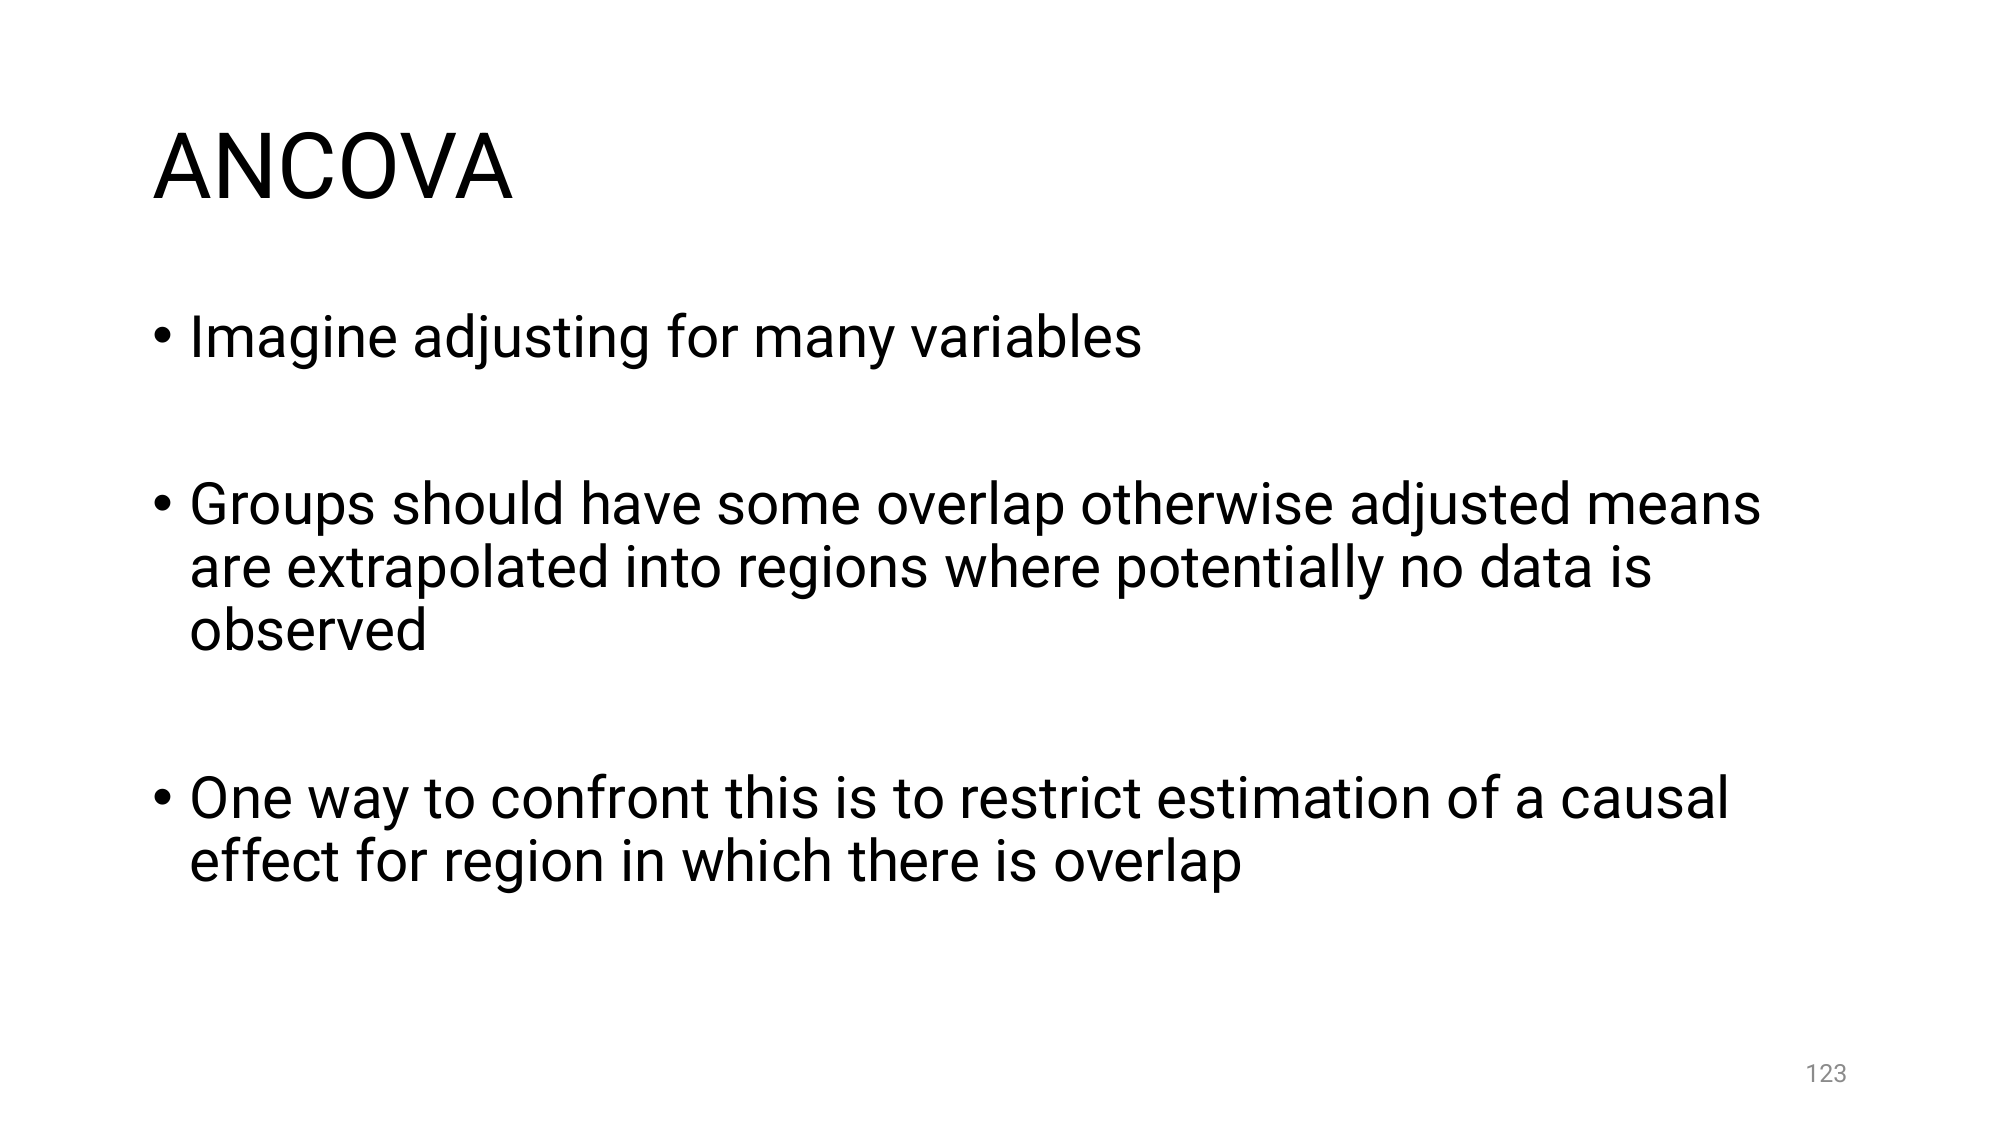

# ANCOVA
Imagine adjusting for many variables

Groups should have some overlap otherwise adjusted means are extrapolated into regions where potentially no data is observed

One way to confront this is to restrict estimation of a causal effect for region in which there is overlap
123